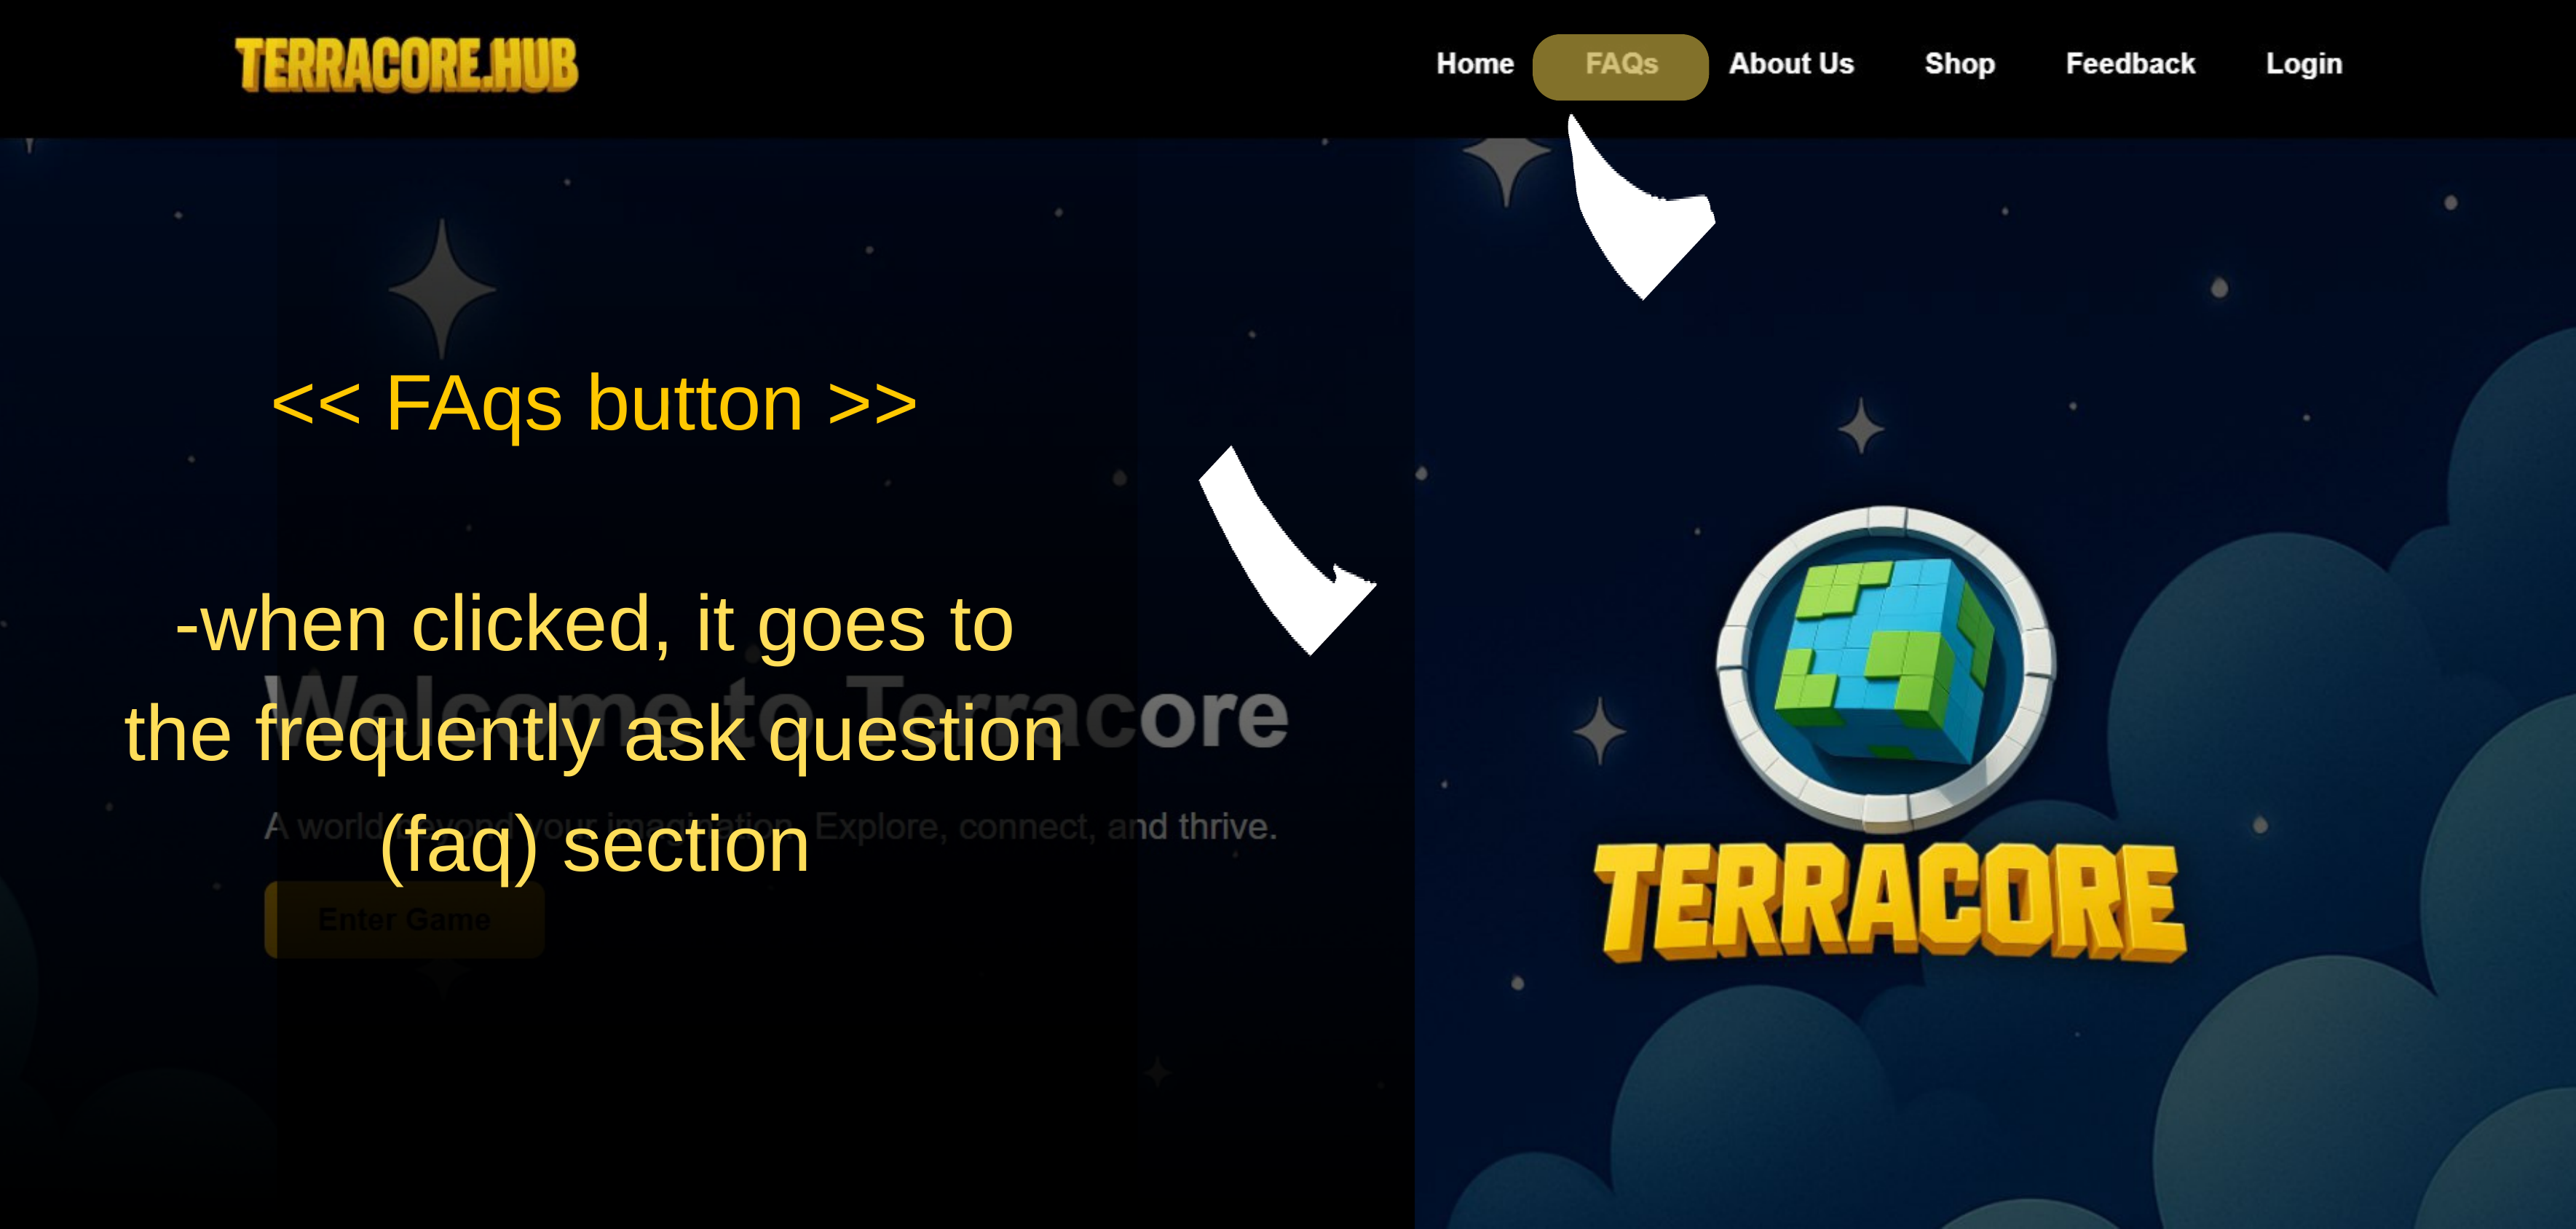

<< FAqs button >>

-when clicked, it goes to the frequently ask question (faq) section